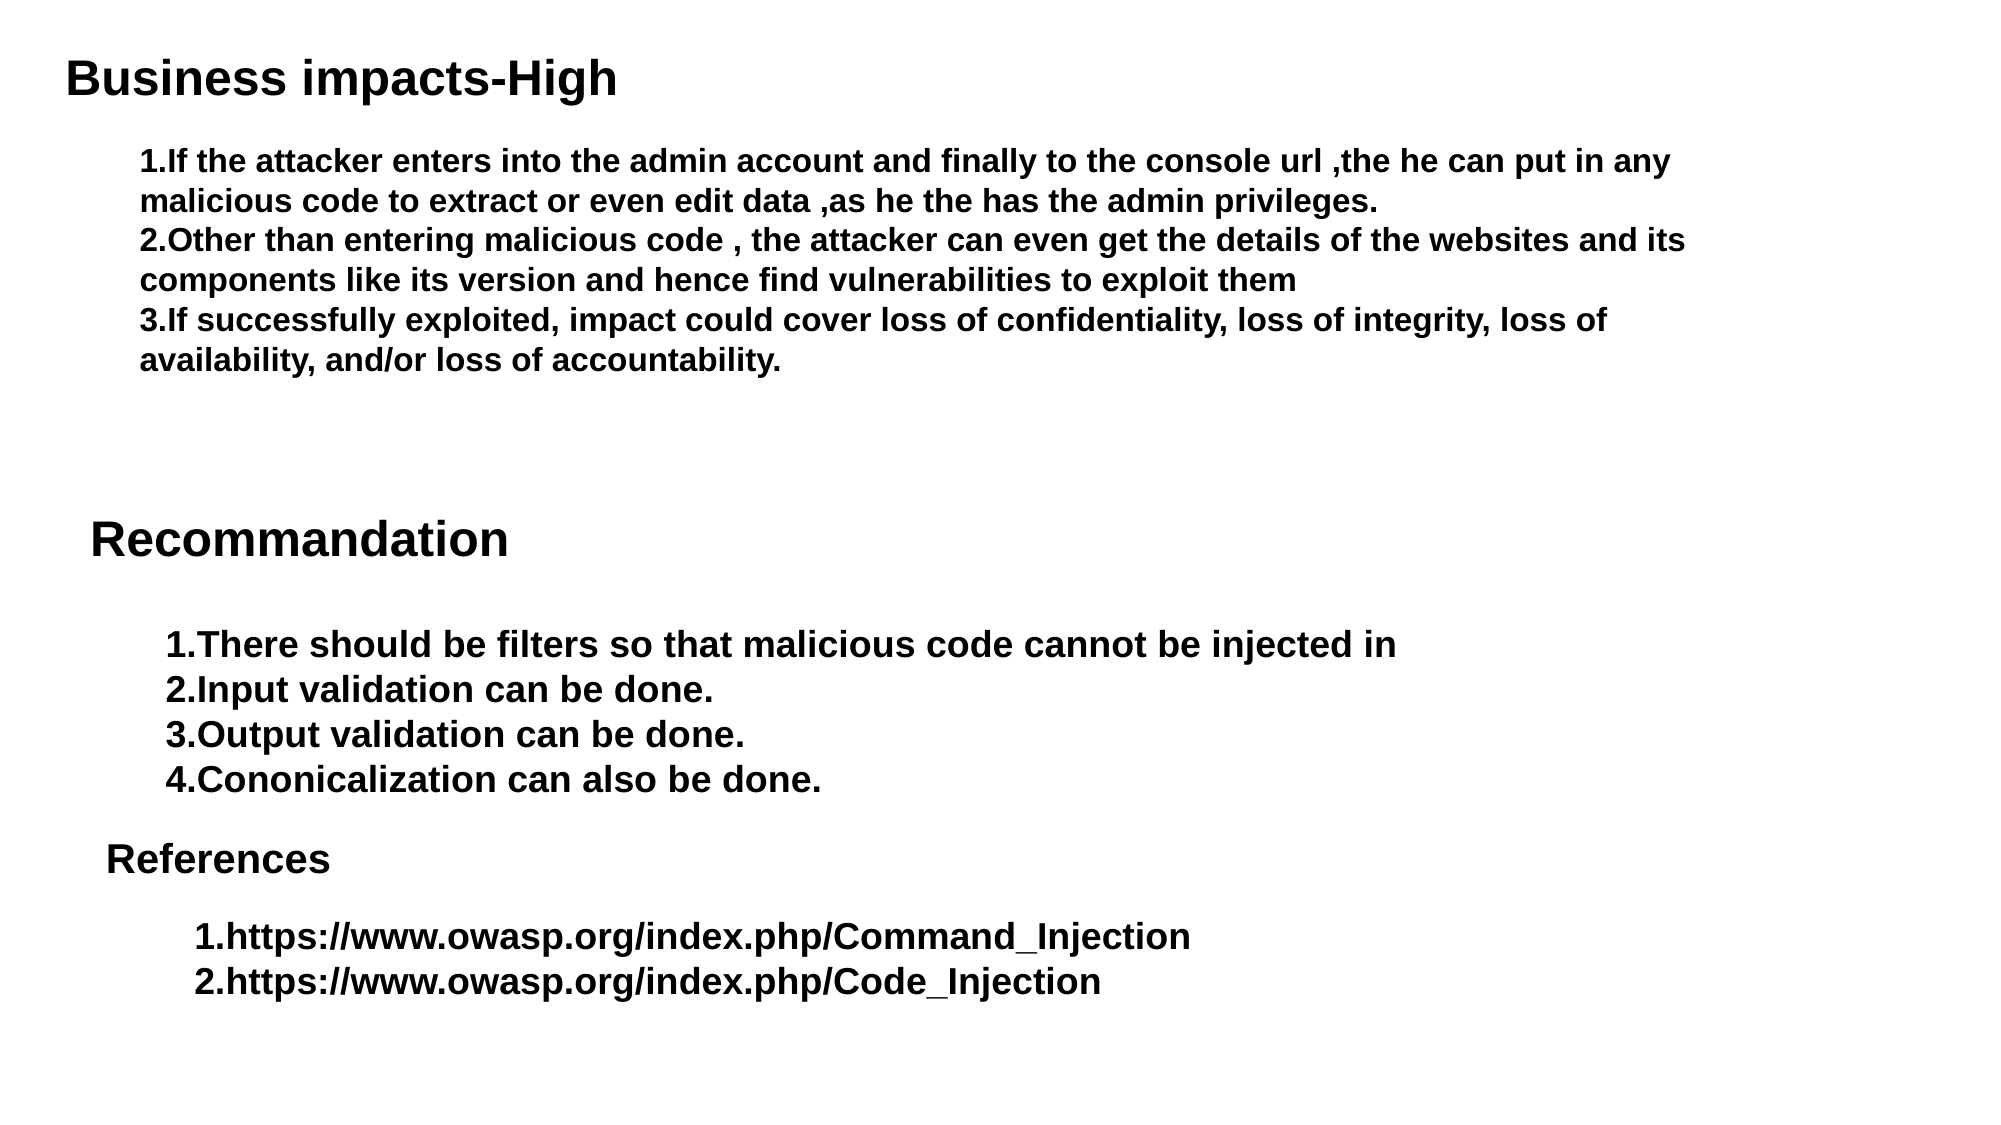

Business impacts-High
1.If the attacker enters into the admin account and finally to the console url ,the he can put in any malicious code to extract or even edit data ,as he the has the admin privileges.
2.Other than entering malicious code , the attacker can even get the details of the websites and its components like its version and hence find vulnerabilities to exploit them
3.If successfully exploited, impact could cover loss of confidentiality, loss of integrity, loss of availability, and/or loss of accountability.
Recommandation
1.There should be filters so that malicious code cannot be injected in
2.Input validation can be done.
3.Output validation can be done.
4.Cononicalization can also be done.
References
1.https://www.owasp.org/index.php/Command_Injection
2.https://www.owasp.org/index.php/Code_Injection